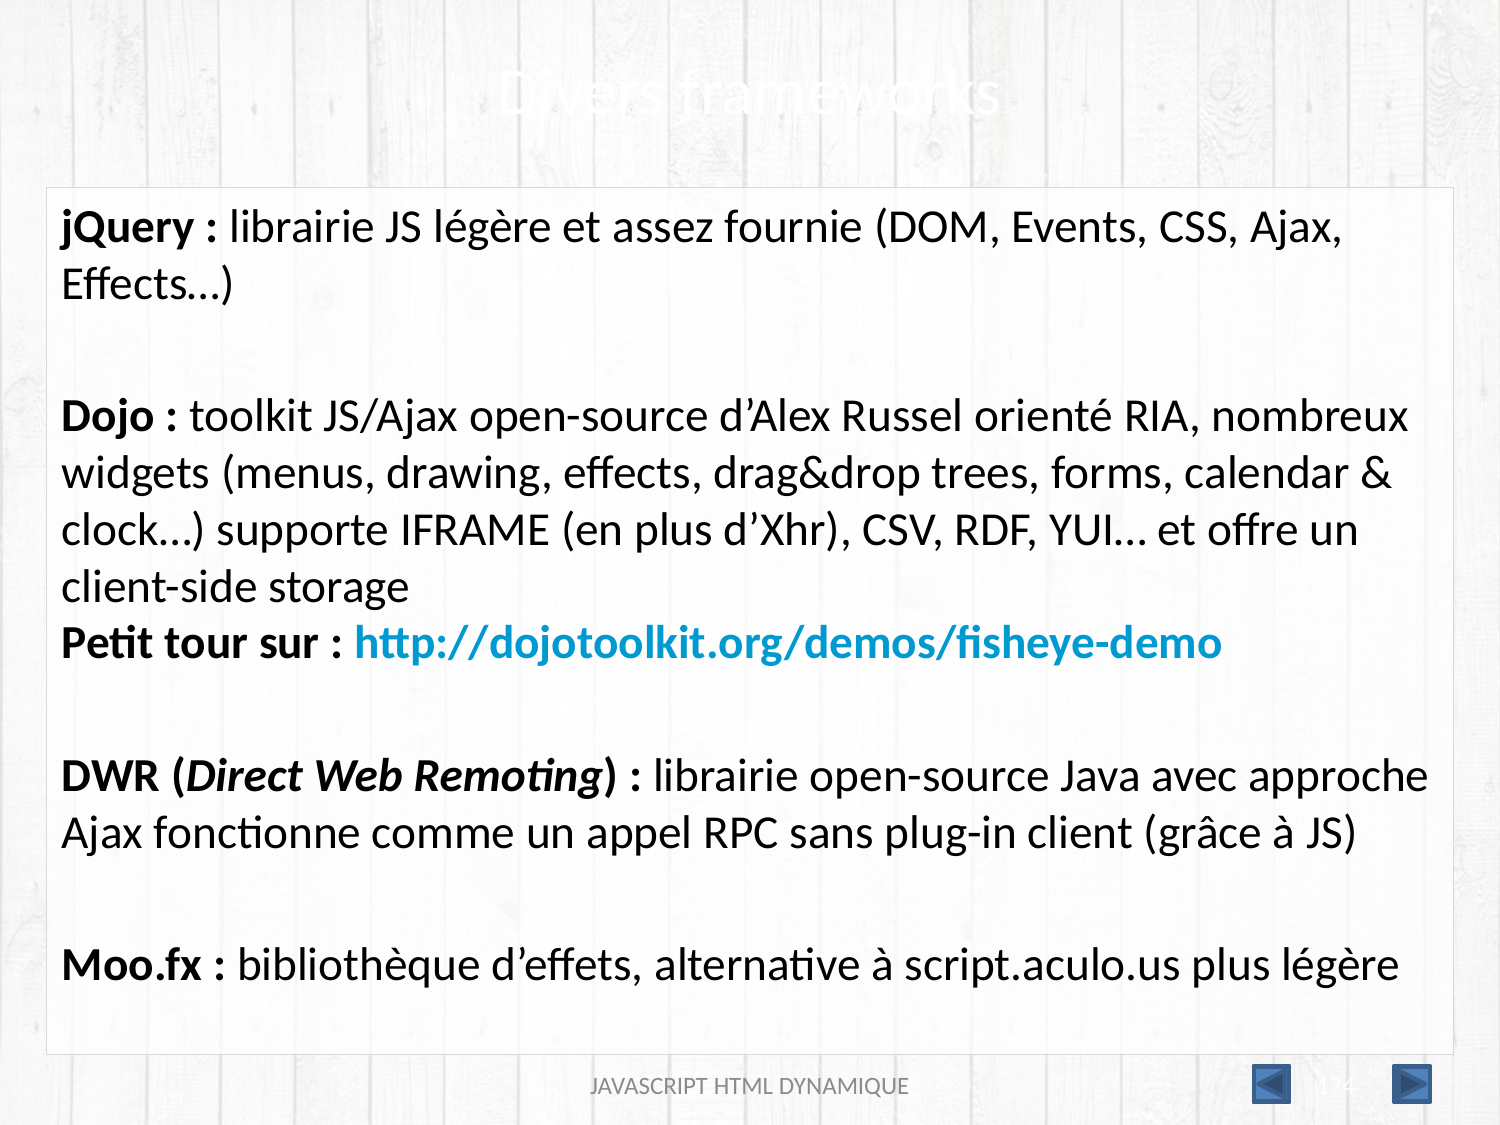

# Divers frameworks
jQuery : librairie JS légère et assez fournie (DOM, Events, CSS, Ajax, Effects…)

Dojo : toolkit JS/Ajax open-source d’Alex Russel orienté RIA, nombreux widgets (menus, drawing, effects, drag&drop trees, forms, calendar & clock…) supporte IFRAME (en plus d’Xhr), CSV, RDF, YUI… et offre un client-side storage
Petit tour sur : http://dojotoolkit.org/demos/fisheye-demo

DWR (Direct Web Remoting) : librairie open-source Java avec approche Ajax fonctionne comme un appel RPC sans plug-in client (grâce à JS)

Moo.fx : bibliothèque d’effets, alternative à script.aculo.us plus légère
JAVASCRIPT HTML DYNAMIQUE
174